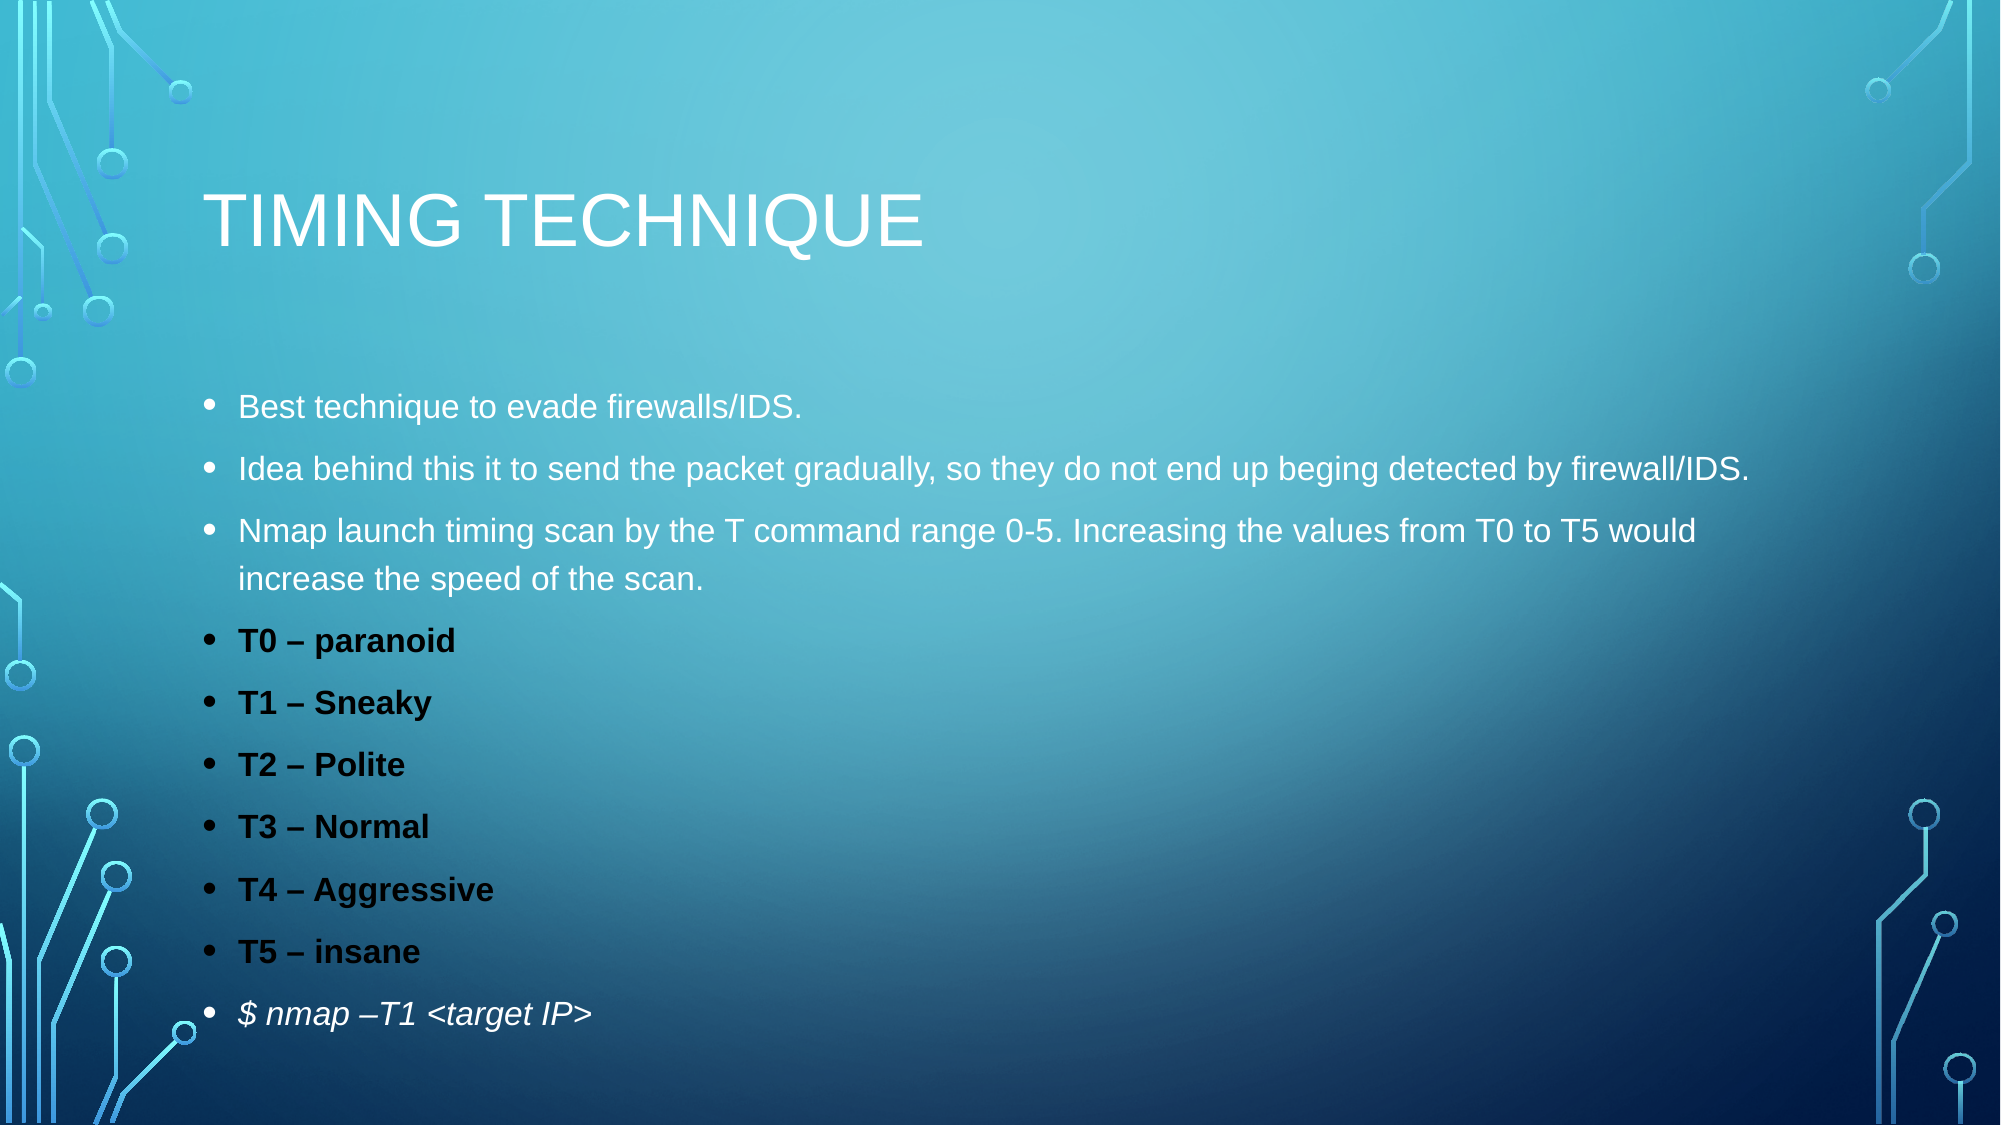

# Timing technique
Best technique to evade firewalls/IDS.
Idea behind this it to send the packet gradually, so they do not end up beging detected by firewall/IDS.
Nmap launch timing scan by the T command range 0-5. Increasing the values from T0 to T5 would increase the speed of the scan.
T0 – paranoid
T1 – Sneaky
T2 – Polite
T3 – Normal
T4 – Aggressive
T5 – insane
$ nmap –T1 <target IP>